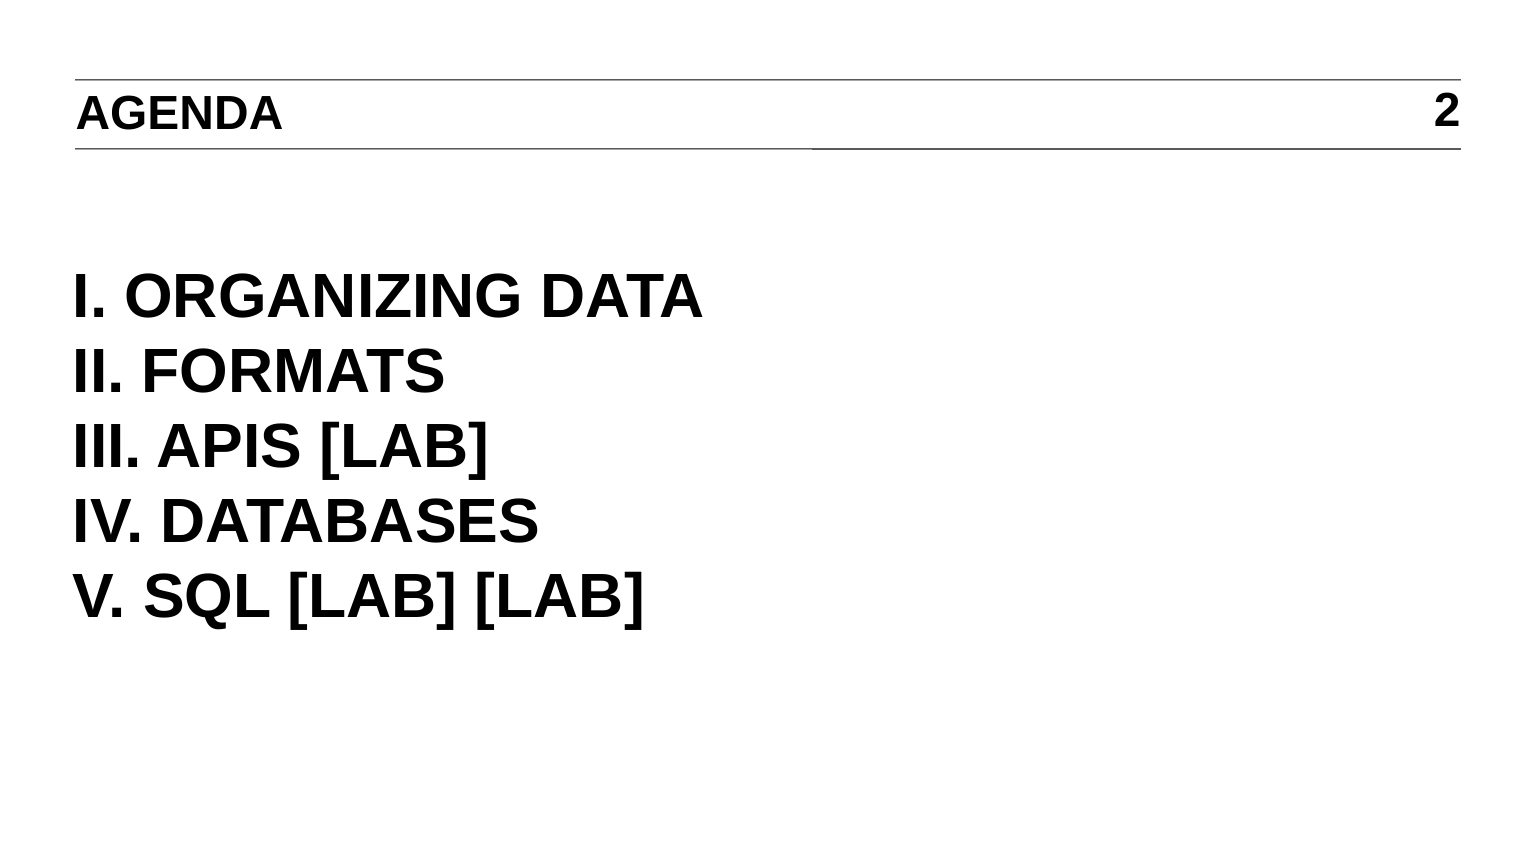

agenda

2
# I. Organizing Data II. formats III. APIs [LAB] IV. Databases V. SQL [LAB] [Lab]